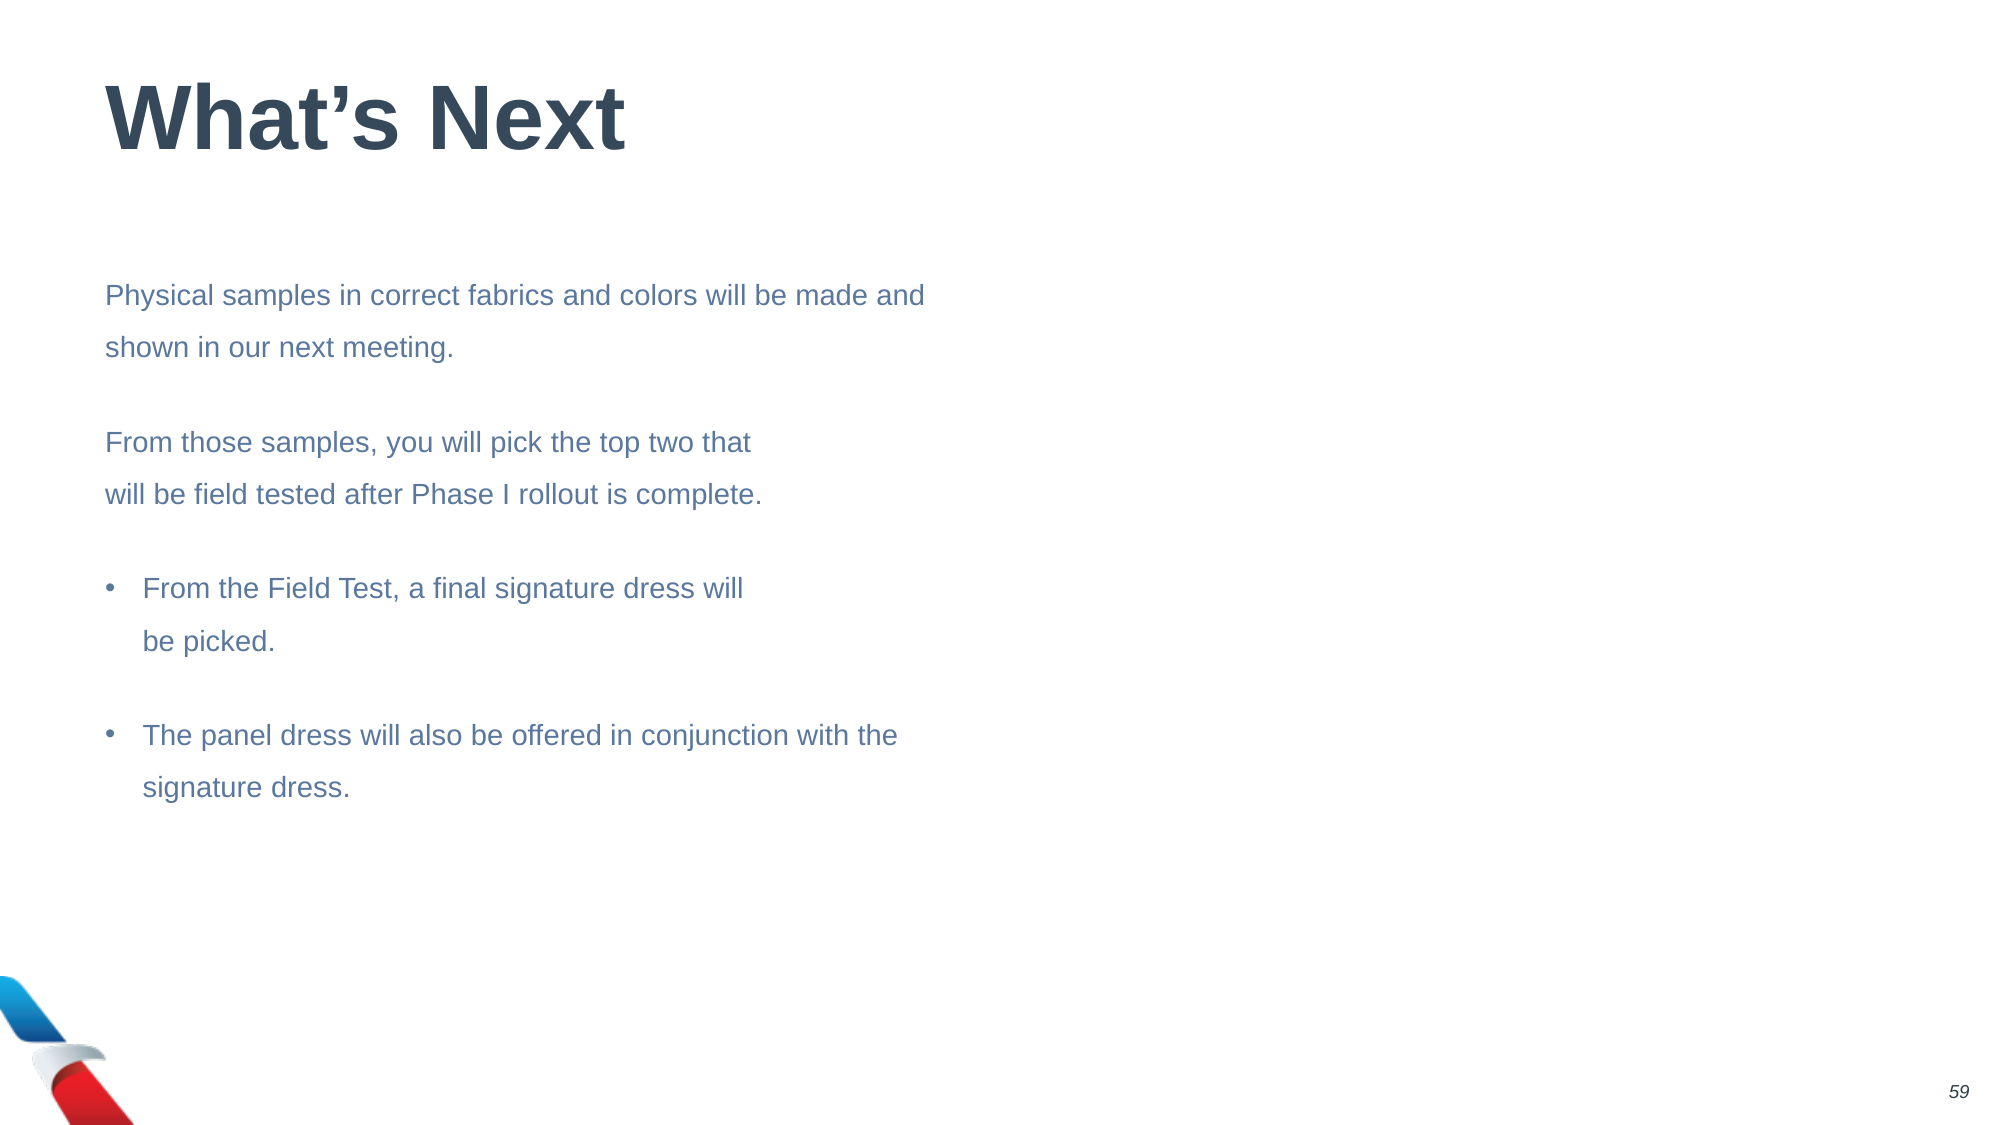

What’s Next
Physical samples in correct fabrics and colors will be made and shown in our next meeting.
From those samples, you will pick the top two that
will be field tested after Phase I rollout is complete.
From the Field Test, a final signature dress will
be picked.
The panel dress will also be offered in conjunction with the signature dress.